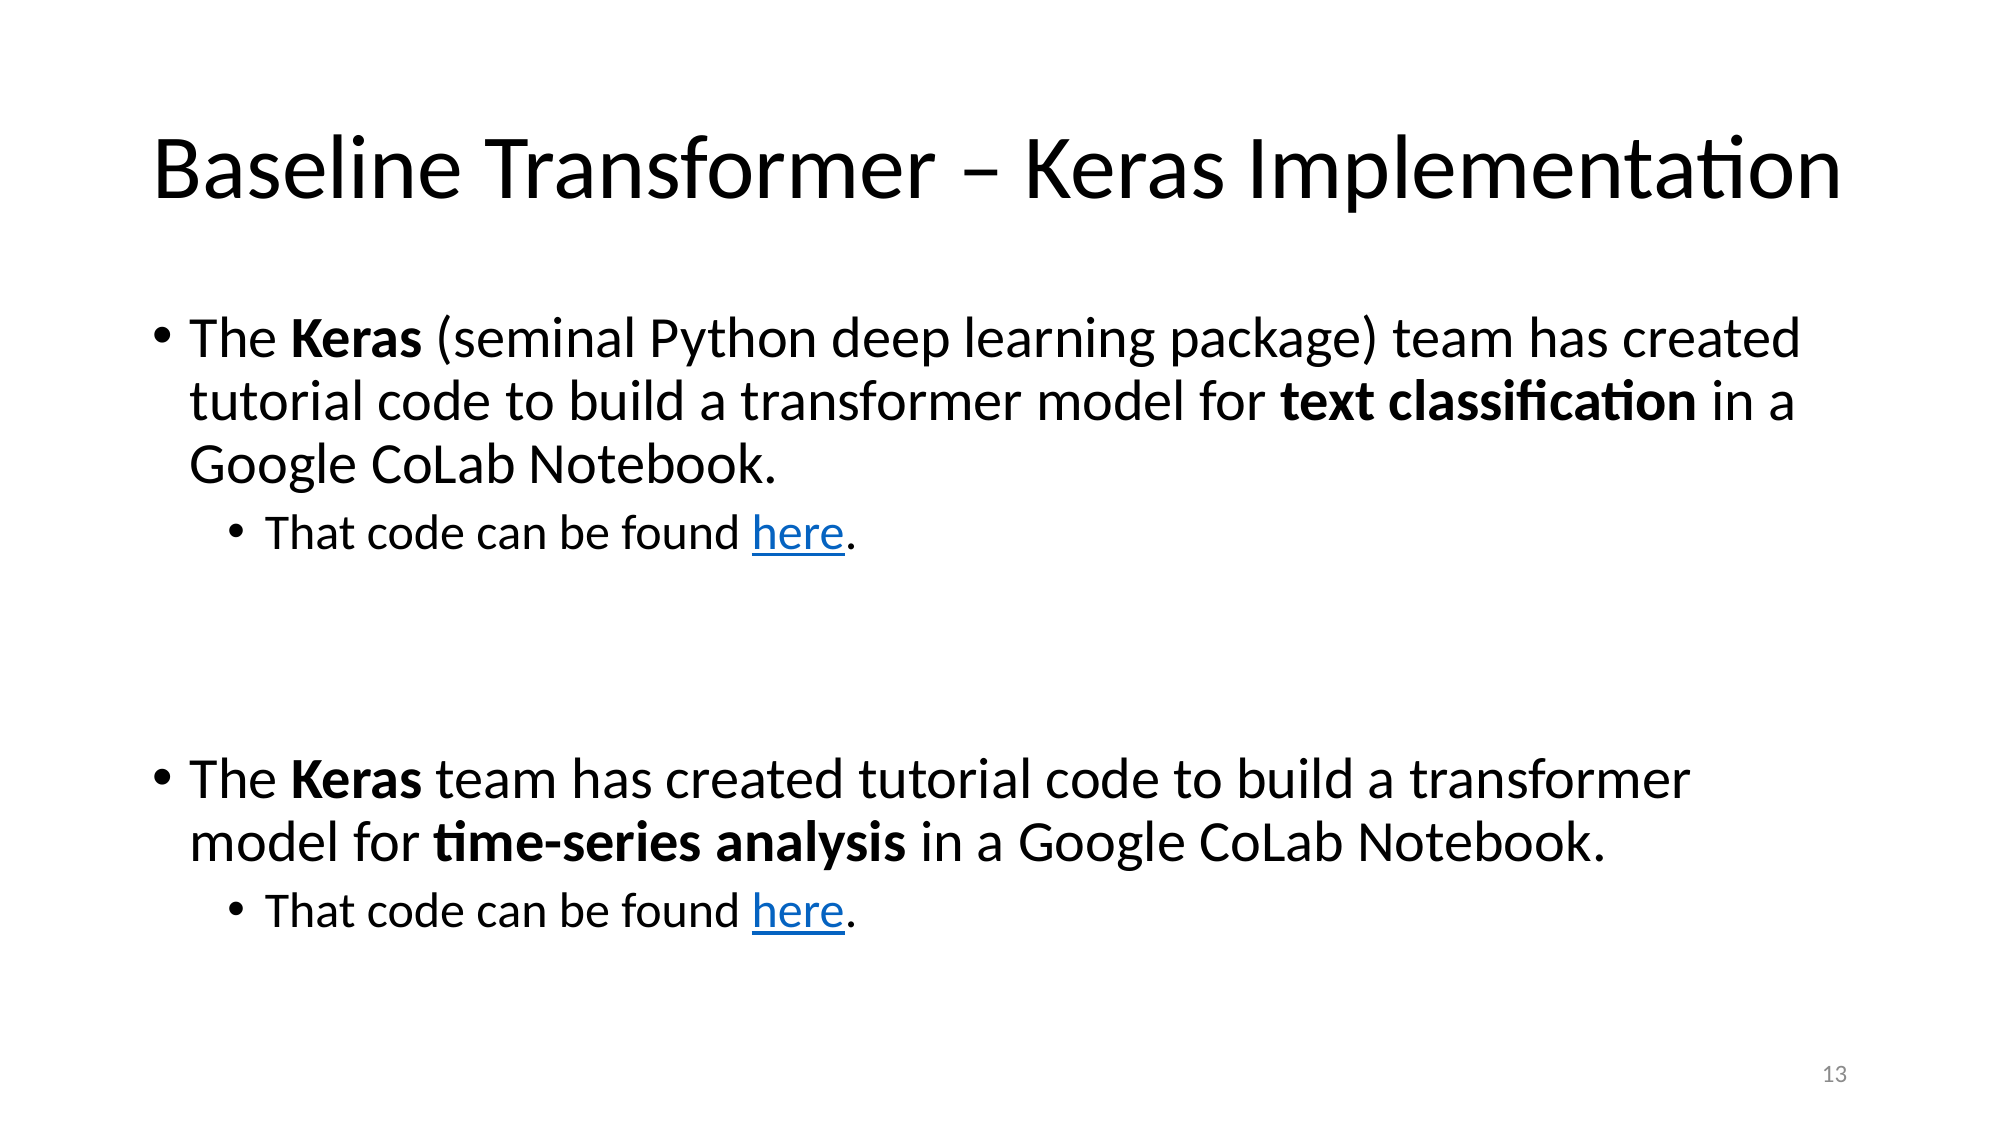

# Baseline Transformer – Keras Implementation
The Keras (seminal Python deep learning package) team has created tutorial code to build a transformer model for text classification in a Google CoLab Notebook.
That code can be found here.

The Keras team has created tutorial code to build a transformer model for time-series analysis in a Google CoLab Notebook.
That code can be found here.

13